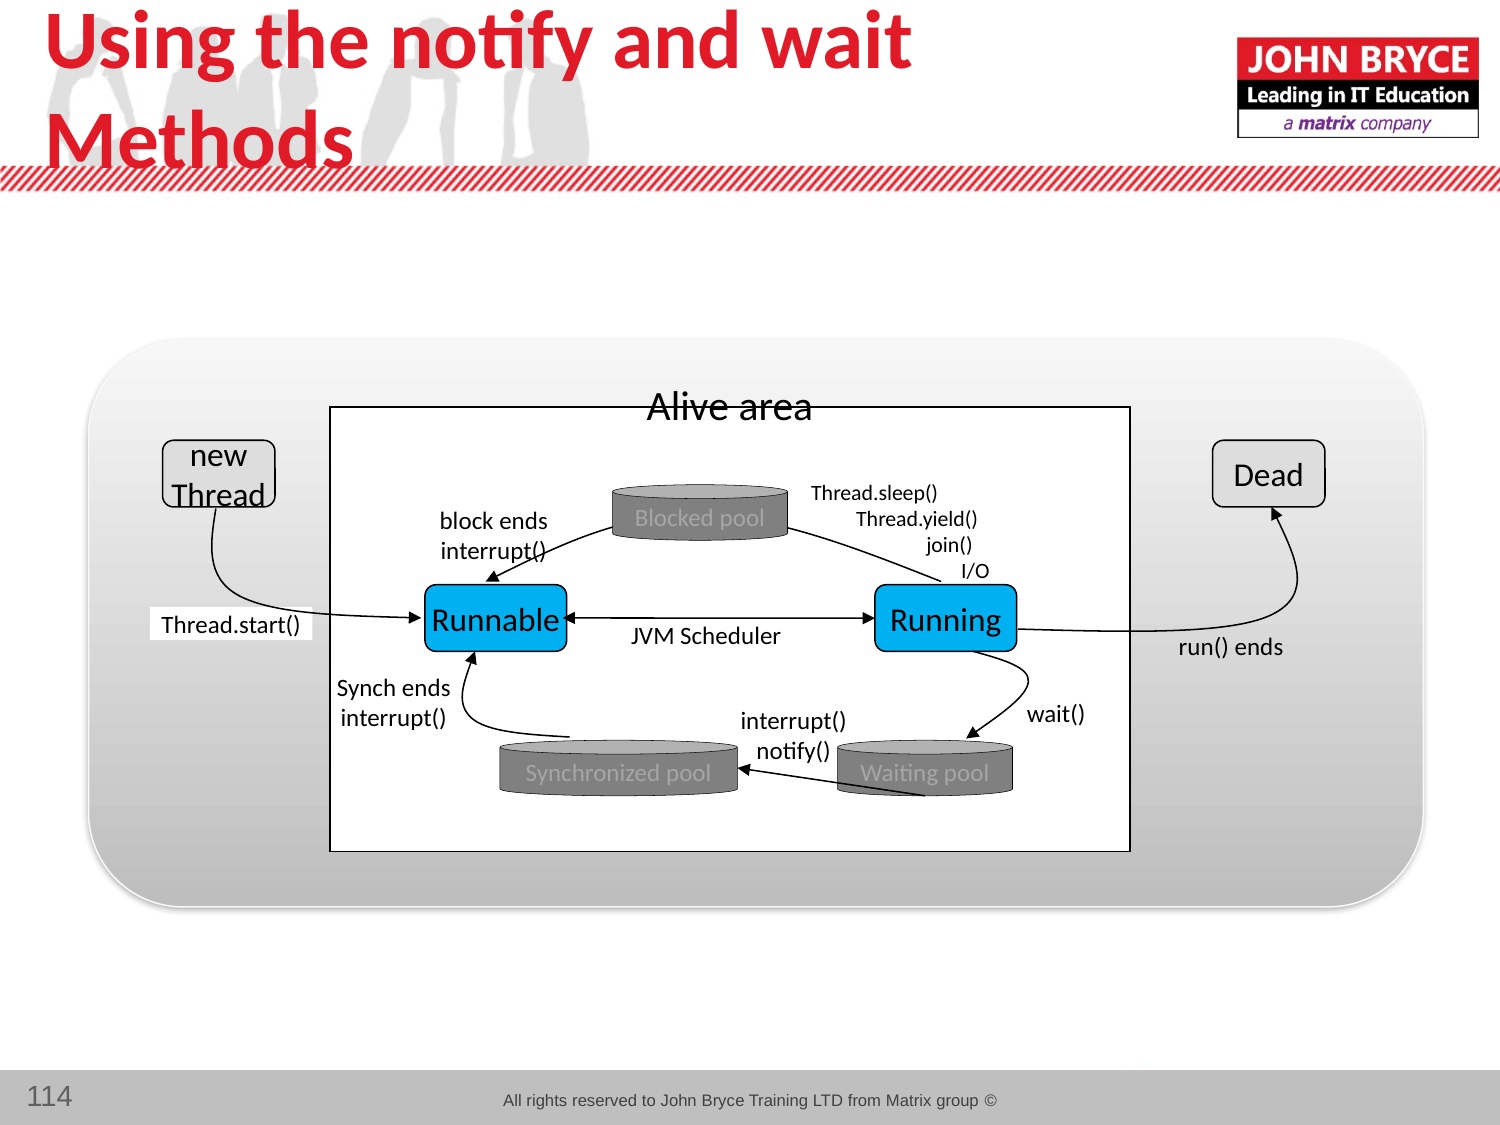

# Using the notify and wait Methods

Alive area

new
Thread
Dead
Thread.sleep()
         Thread.yield()
                       join()
                              I/O
Blocked pool
block ends
interrupt()

Runnable
Running
Thread.start()
JVM Scheduler
run() ends

Synch ends
interrupt()
wait()
interrupt()
notify()
Synchronized pool
Waiting pool